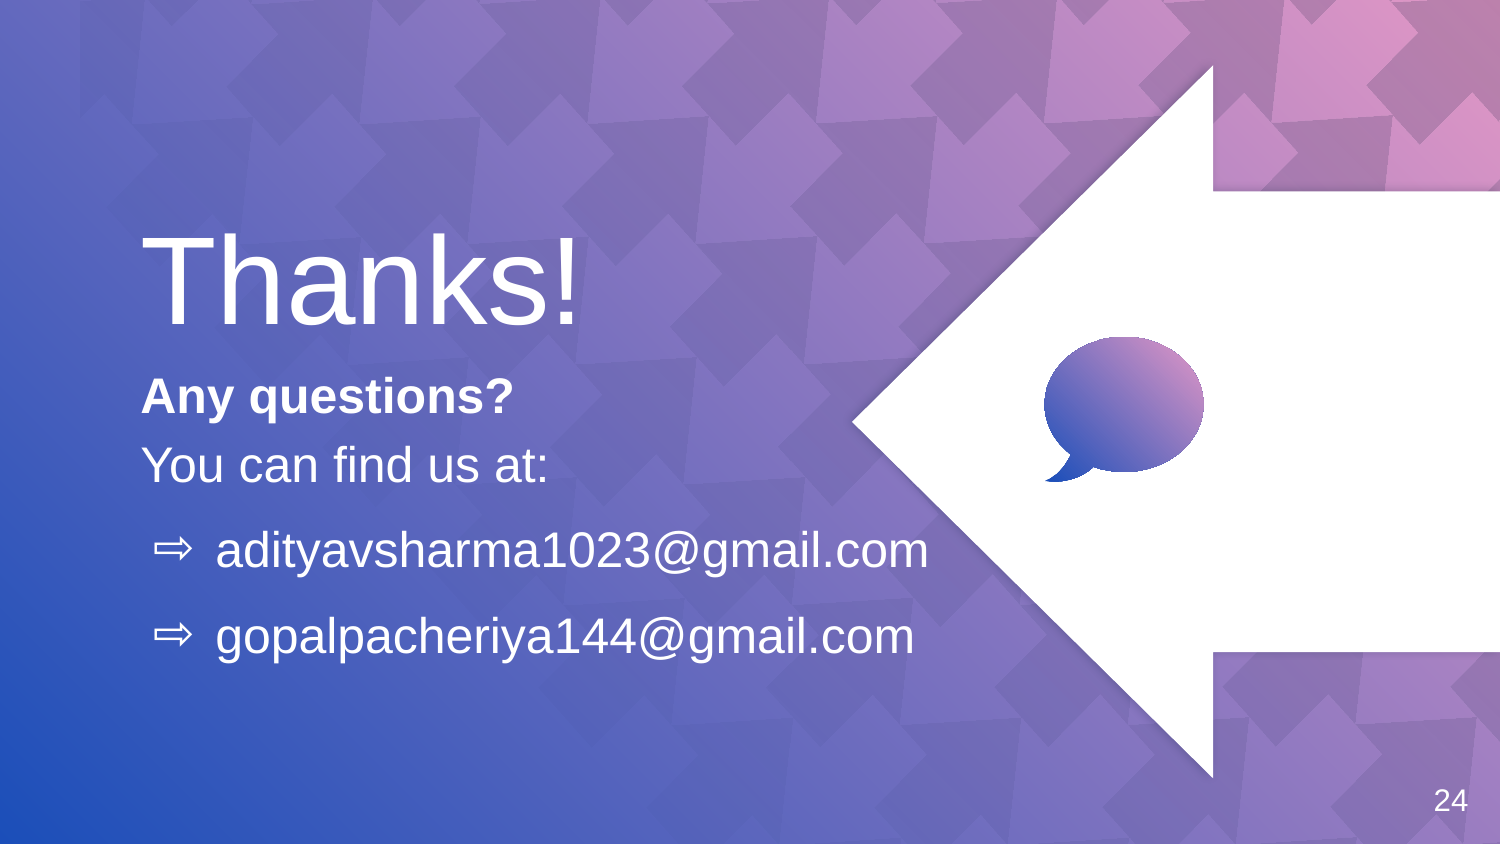

Thanks!

Any questions?
You can find us at:
adityavsharma1023@gmail.com
gopalpacheriya144@gmail.com

24